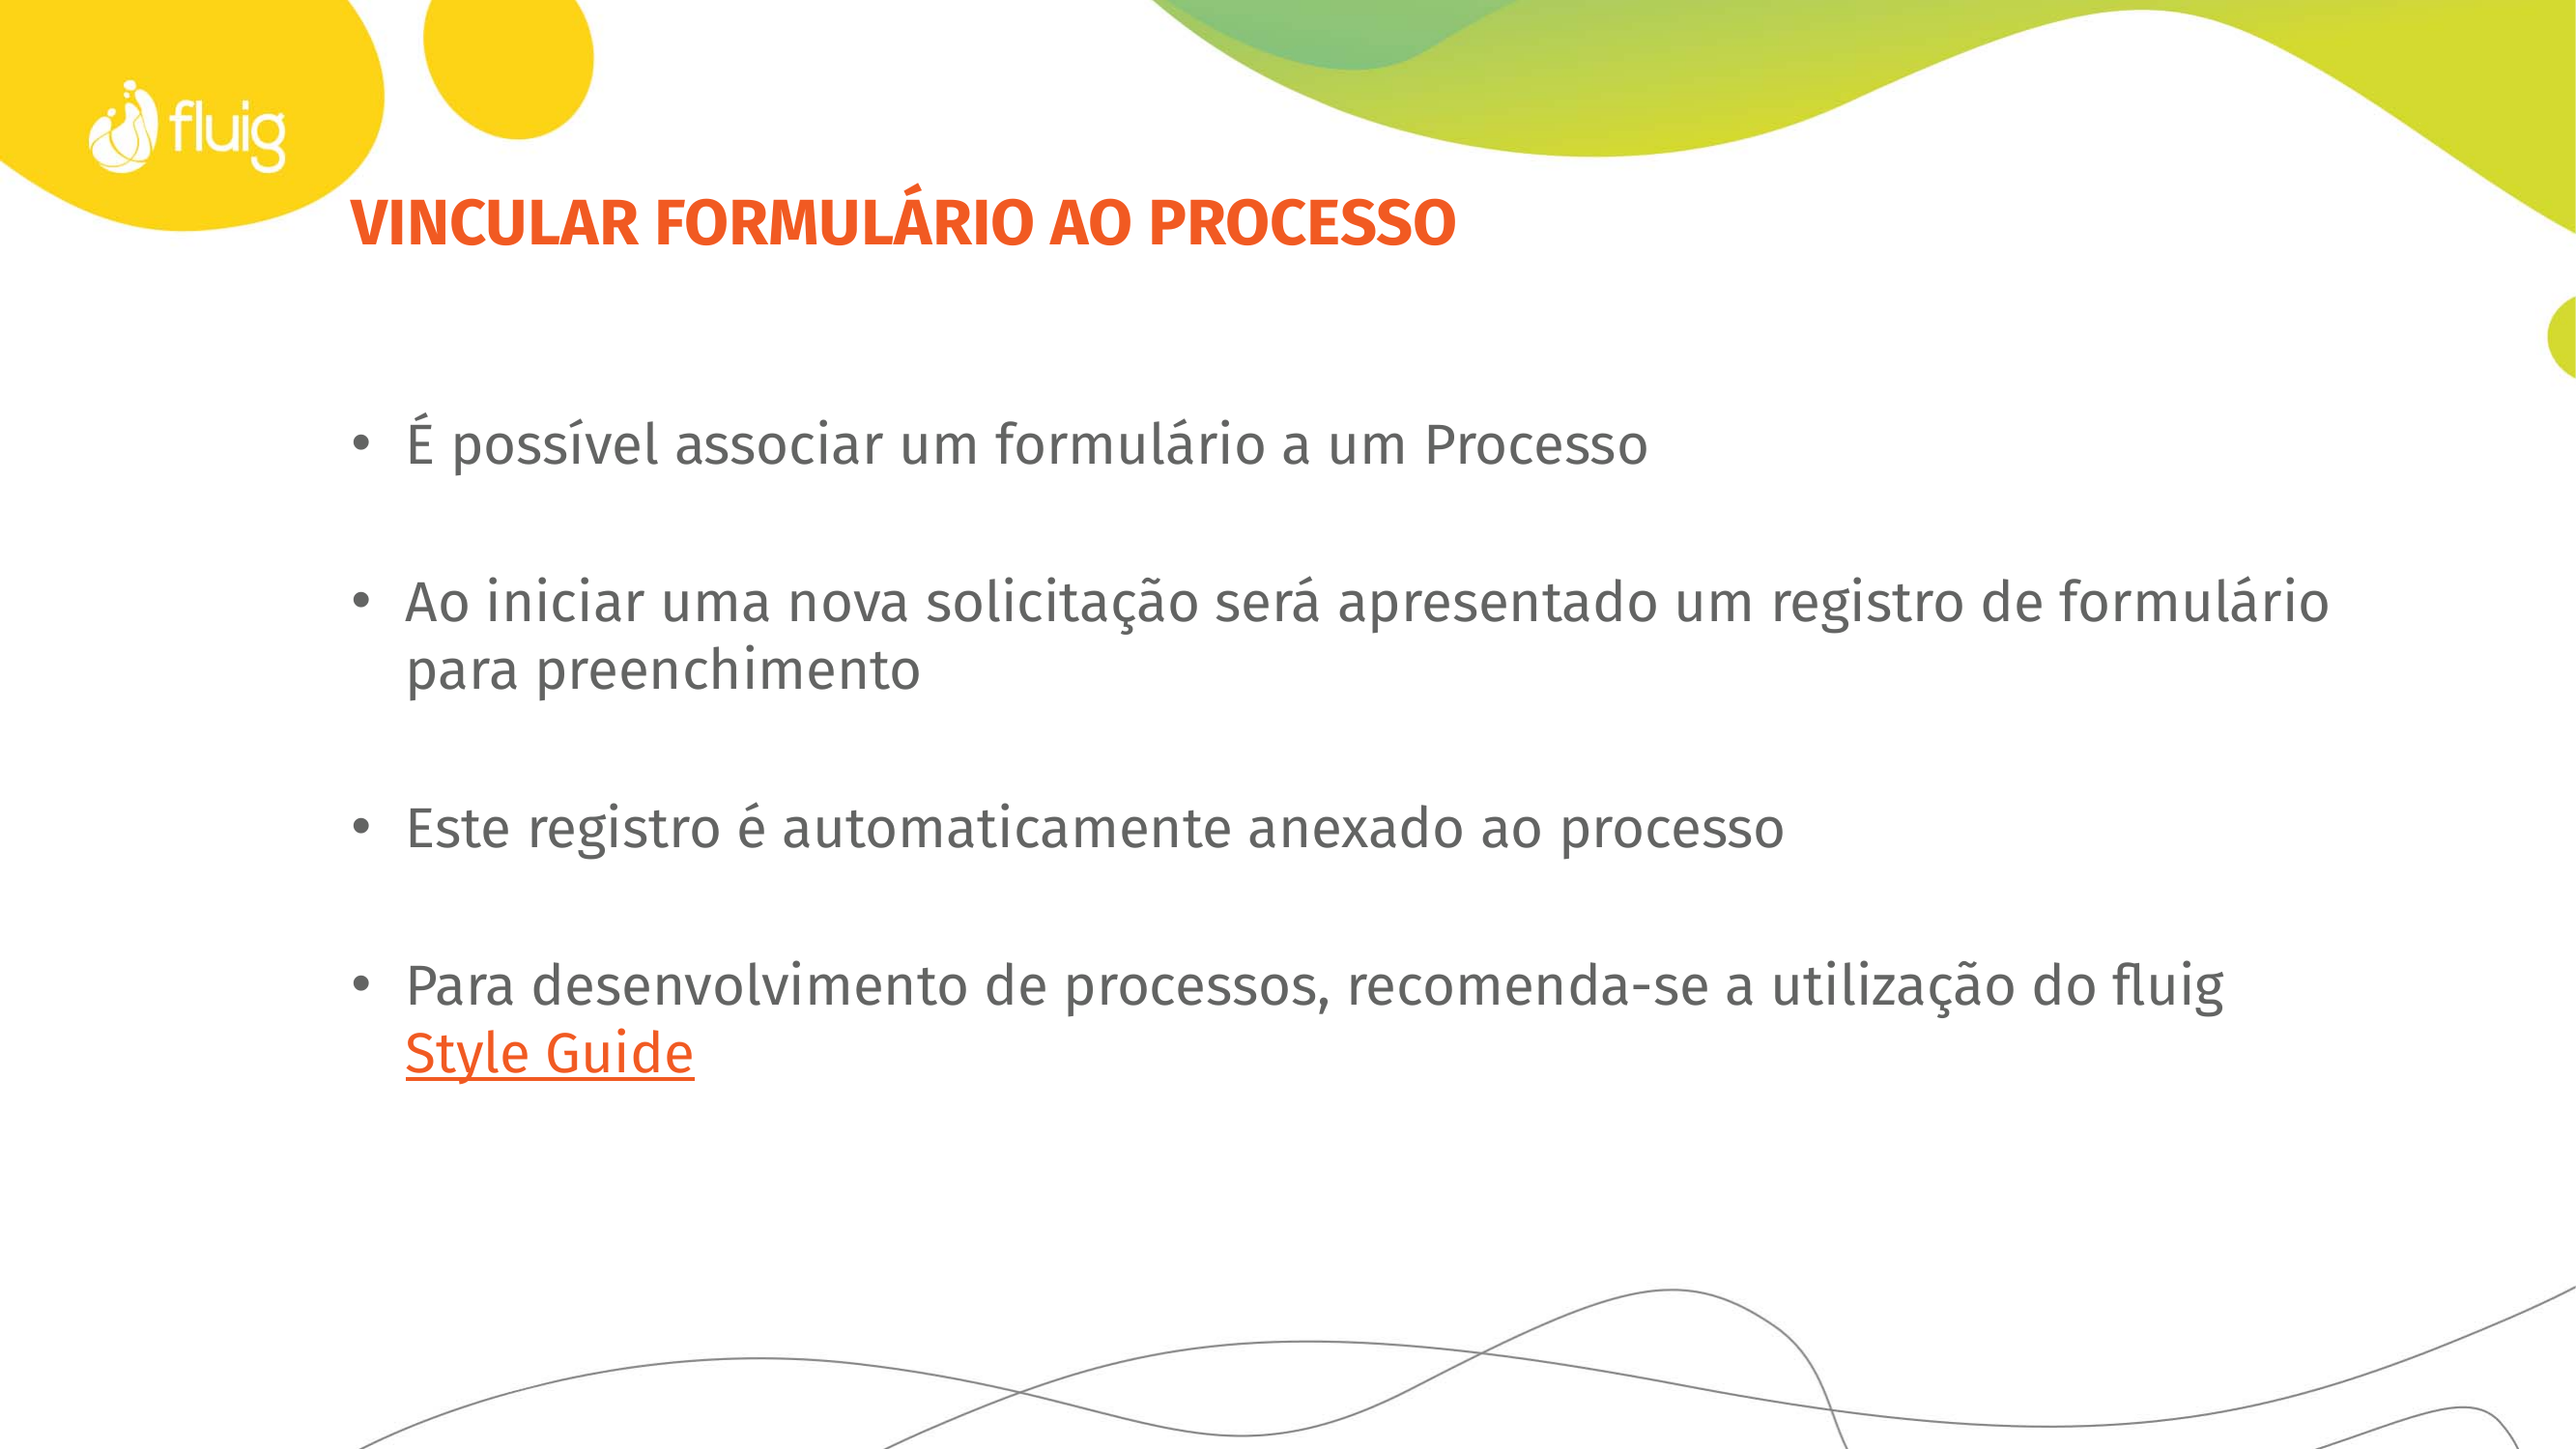

# Vincular formulário ao processo
É possível associar um formulário a um Processo

Ao iniciar uma nova solicitação será apresentado um registro de formulário para preenchimento

Este registro é automaticamente anexado ao processo

Para desenvolvimento de processos, recomenda-se a utilização do fluig Style Guide